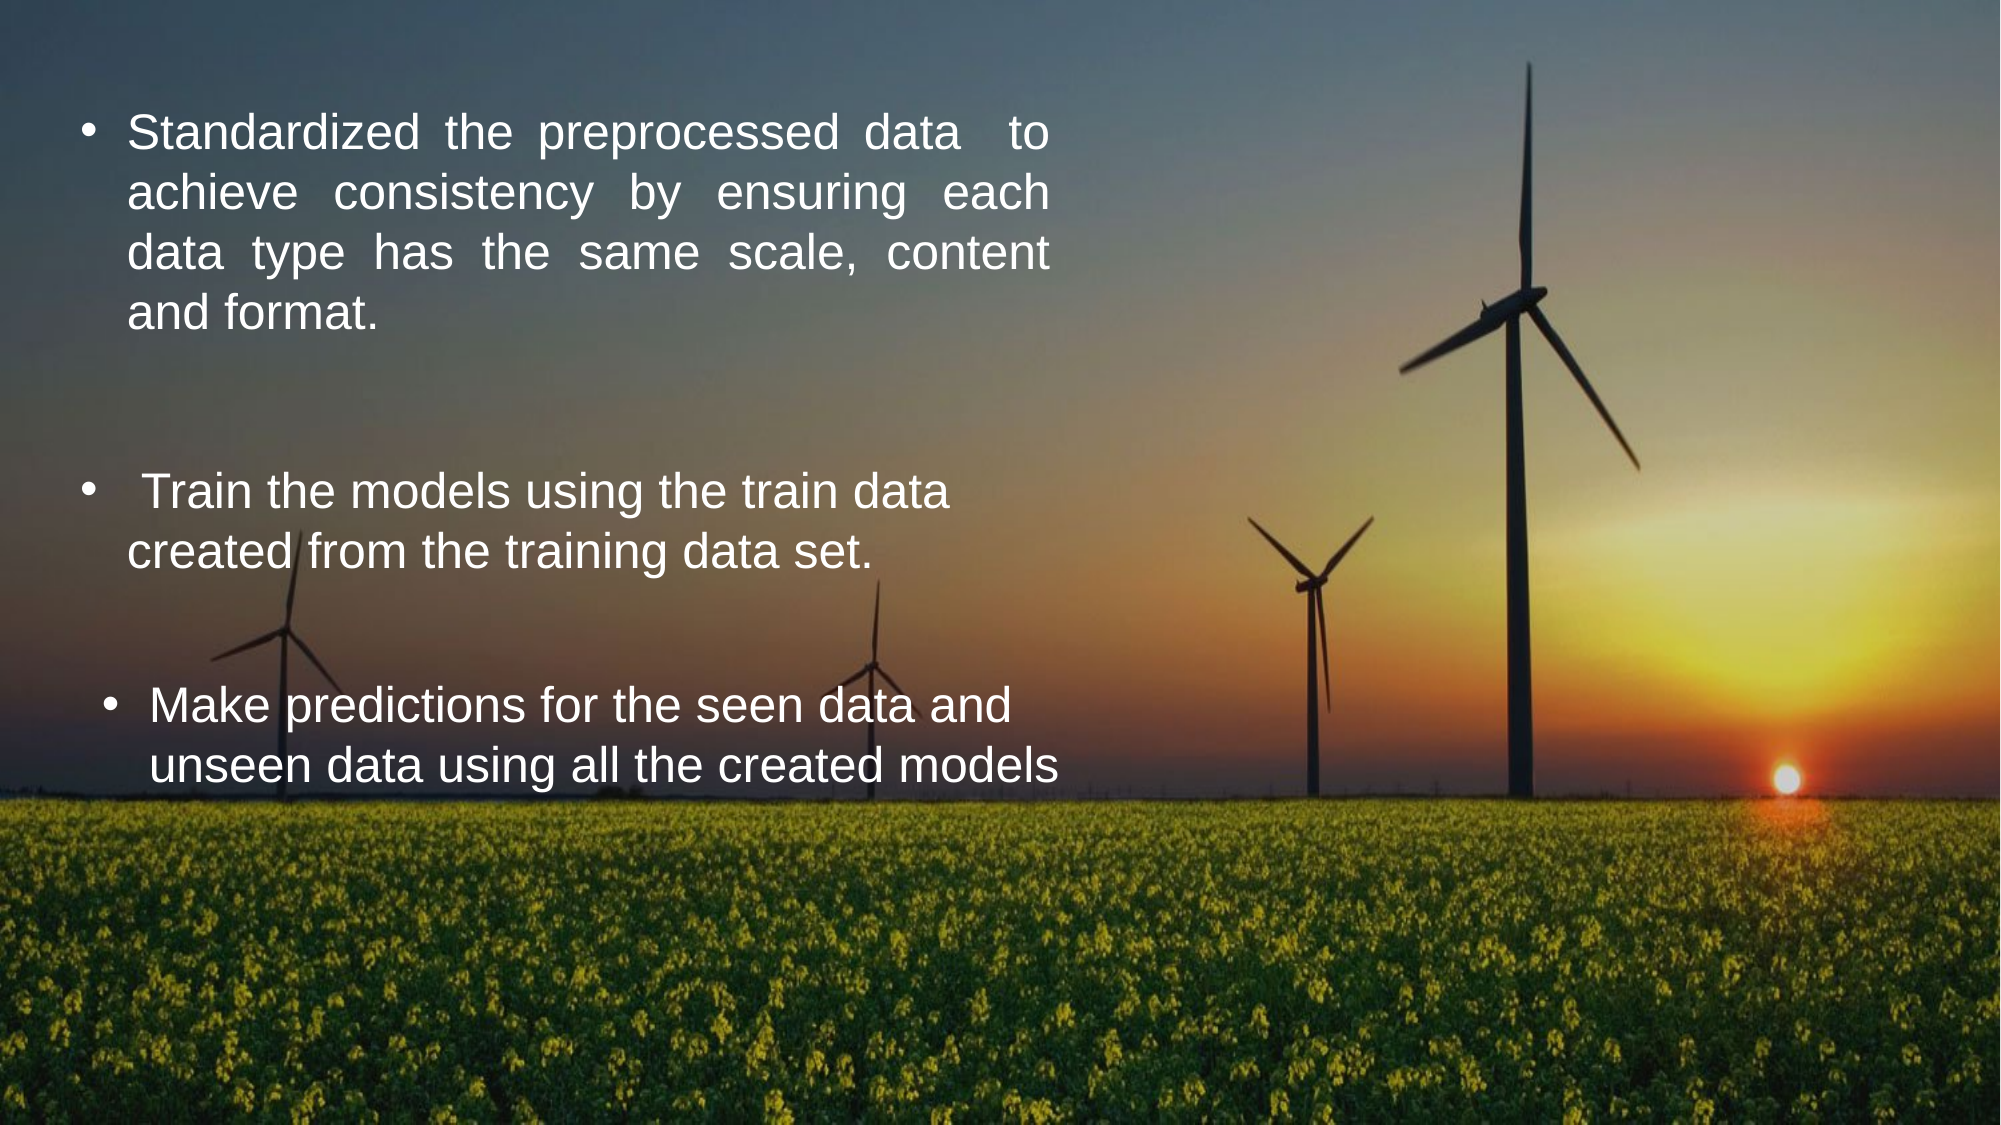

Standardized the preprocessed data  to achieve consistency by ensuring each data type has the same scale, content and format.

 Train the models using the train data created from the training data set.
Make predictions for the seen data and unseen data using all the created models